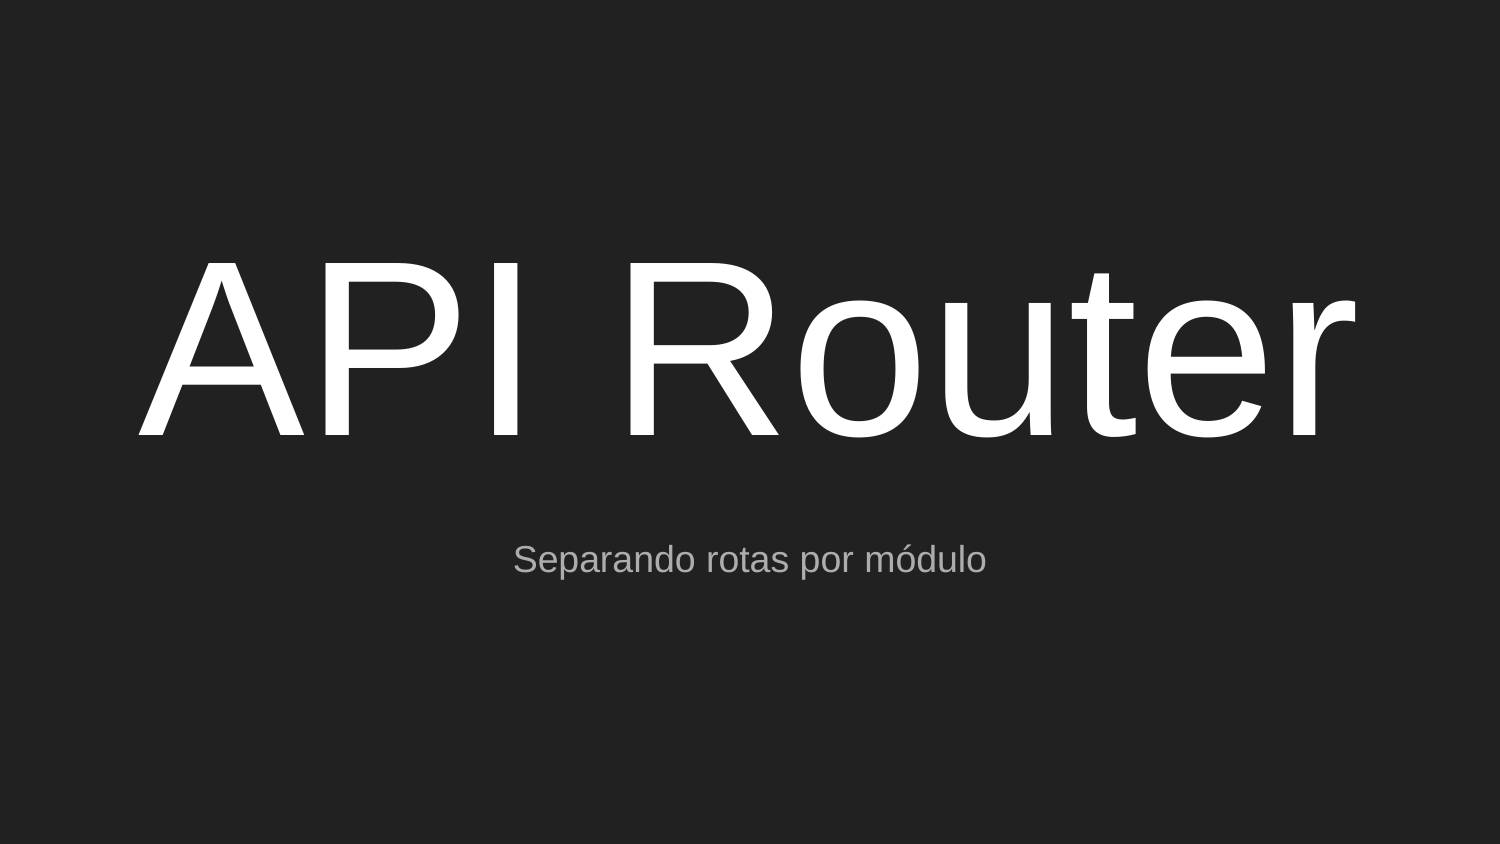

# API Router
Separando rotas por módulo